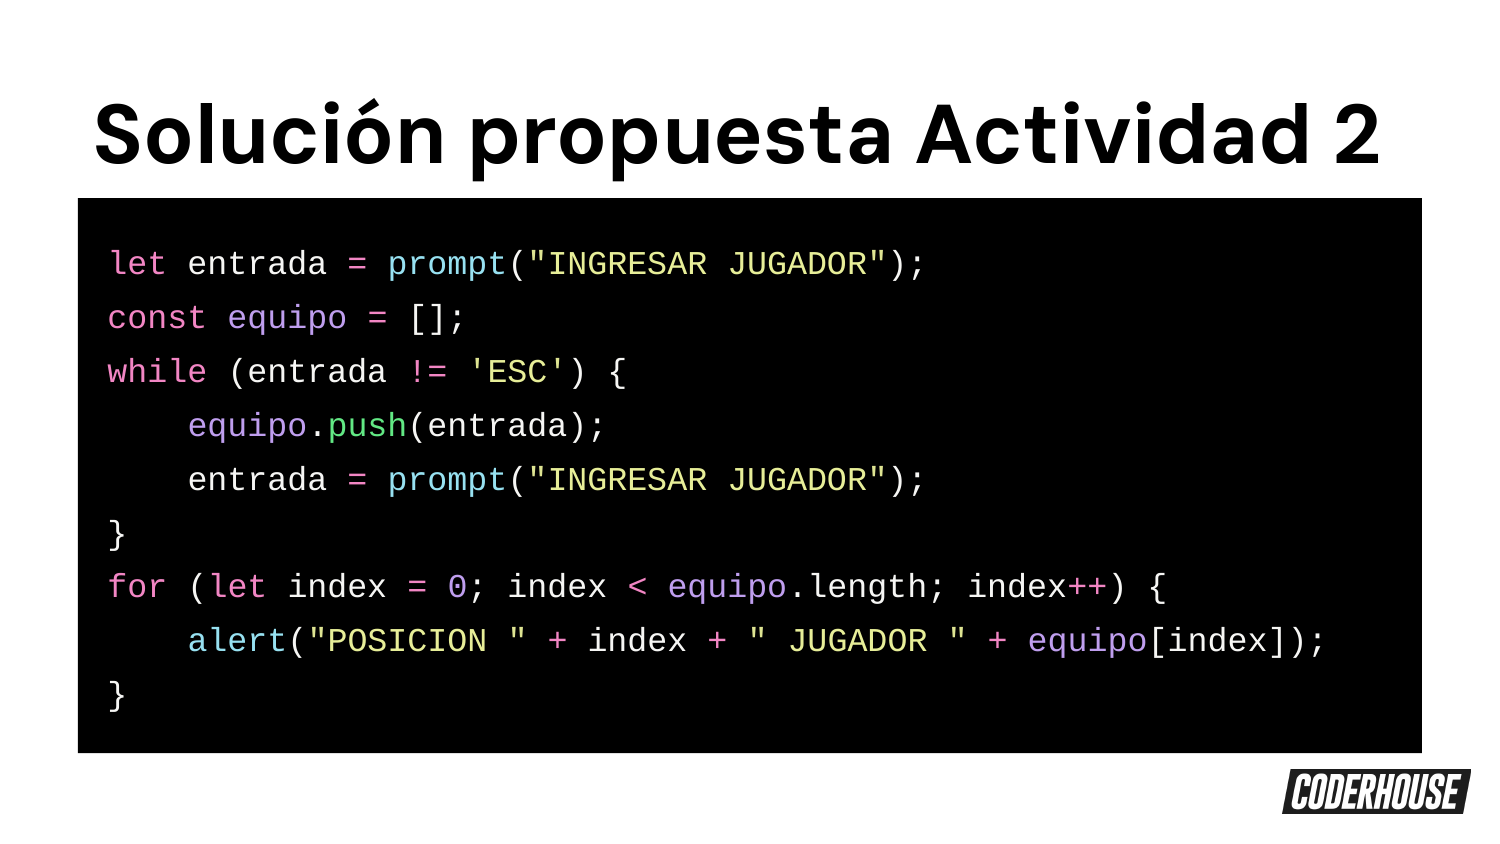

Solución propuesta Actividad 2
let entrada = prompt("INGRESAR JUGADOR");
const equipo = [];
while (entrada != 'ESC') {
    equipo.push(entrada);
    entrada = prompt("INGRESAR JUGADOR");
}
for (let index = 0; index < equipo.length; index++) {
    alert("POSICION " + index + " JUGADOR " + equipo[index]);
}